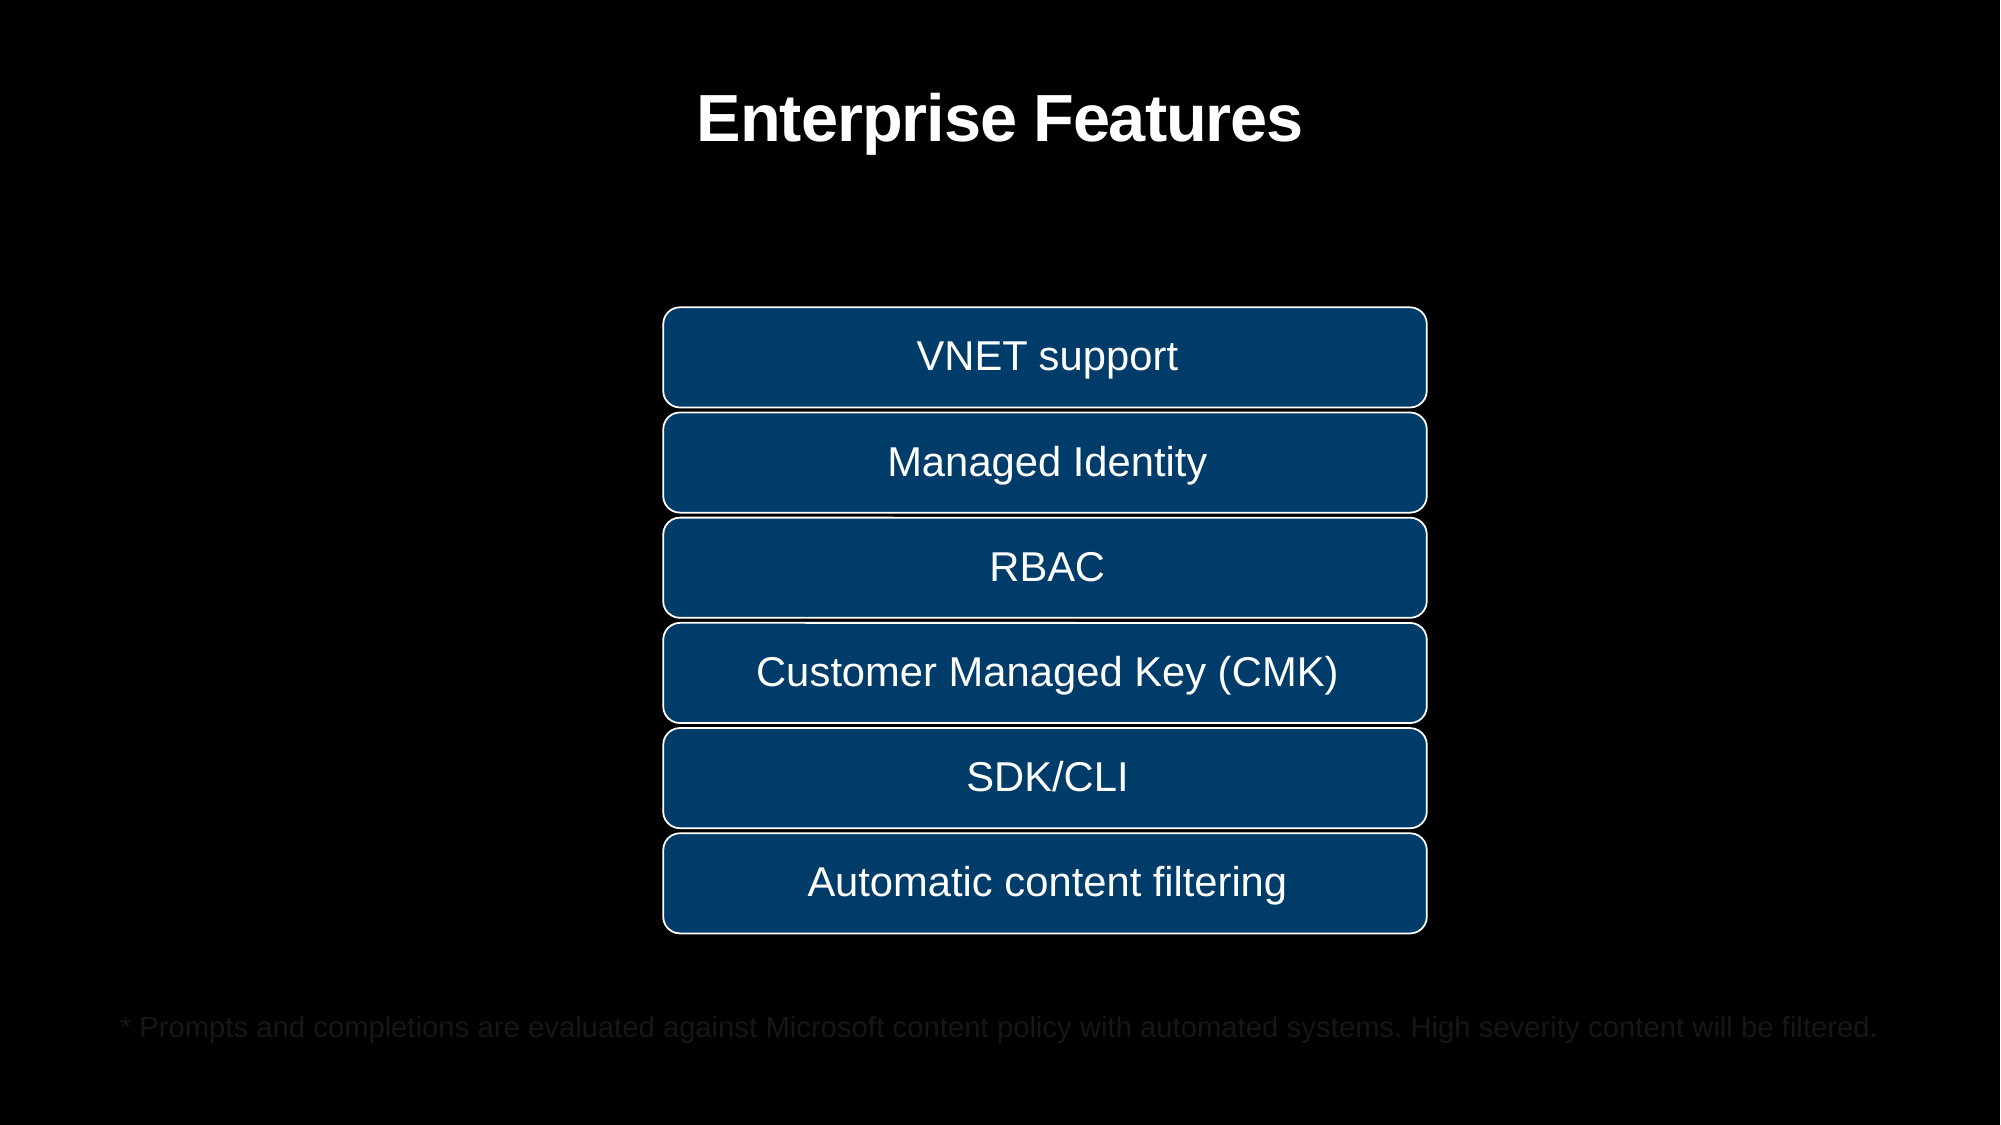

# Enterprise Features
VNET support
Managed Identity
RBAC
Customer Managed Key (CMK)
SDK/CLI
Automatic content filtering
* Prompts and completions are evaluated against Microsoft content policy with automated systems. High severity content will be filtered.
Microsoft Confidential
26